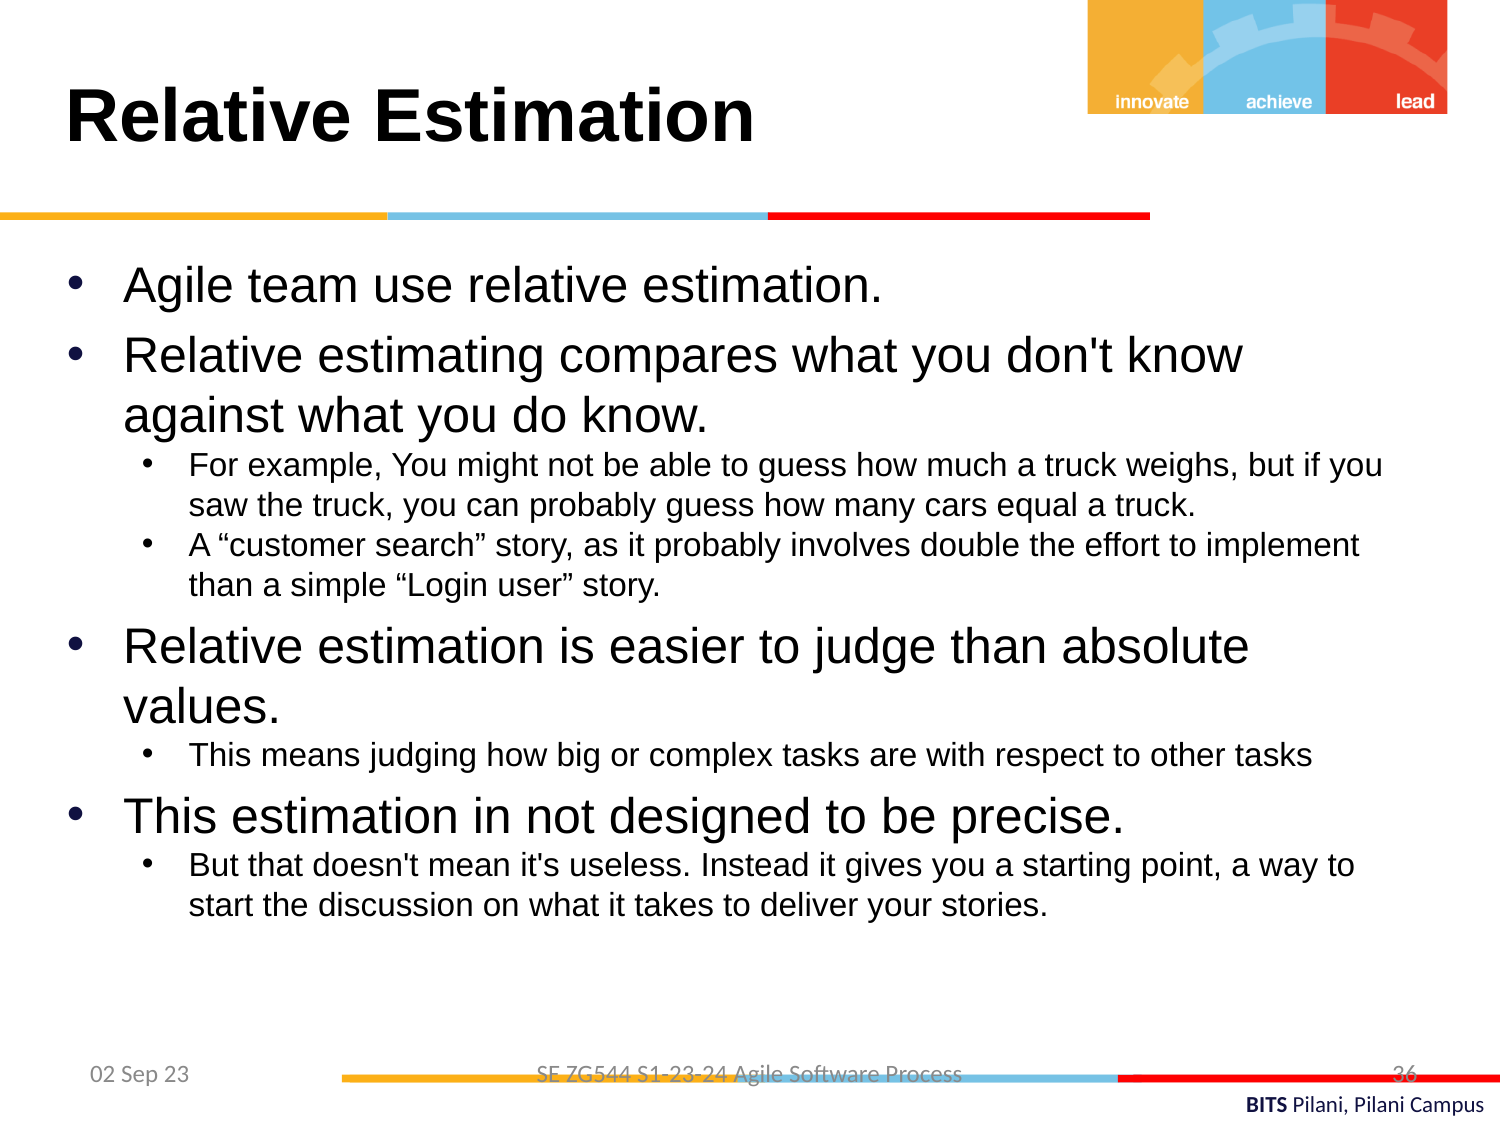

Relative Estimation
Agile team use relative estimation.
Relative estimating compares what you don't know against what you do know.
For example, You might not be able to guess how much a truck weighs, but if you saw the truck, you can probably guess how many cars equal a truck.
A “customer search” story, as it probably involves double the effort to implement than a simple “Login user” story.
Relative estimation is easier to judge than absolute values.
This means judging how big or complex tasks are with respect to other tasks
This estimation in not designed to be precise.
But that doesn't mean it's useless. Instead it gives you a starting point, a way to start the discussion on what it takes to deliver your stories.
36
02 Sep 23
SE ZG544 S1-23-24 Agile Software Process